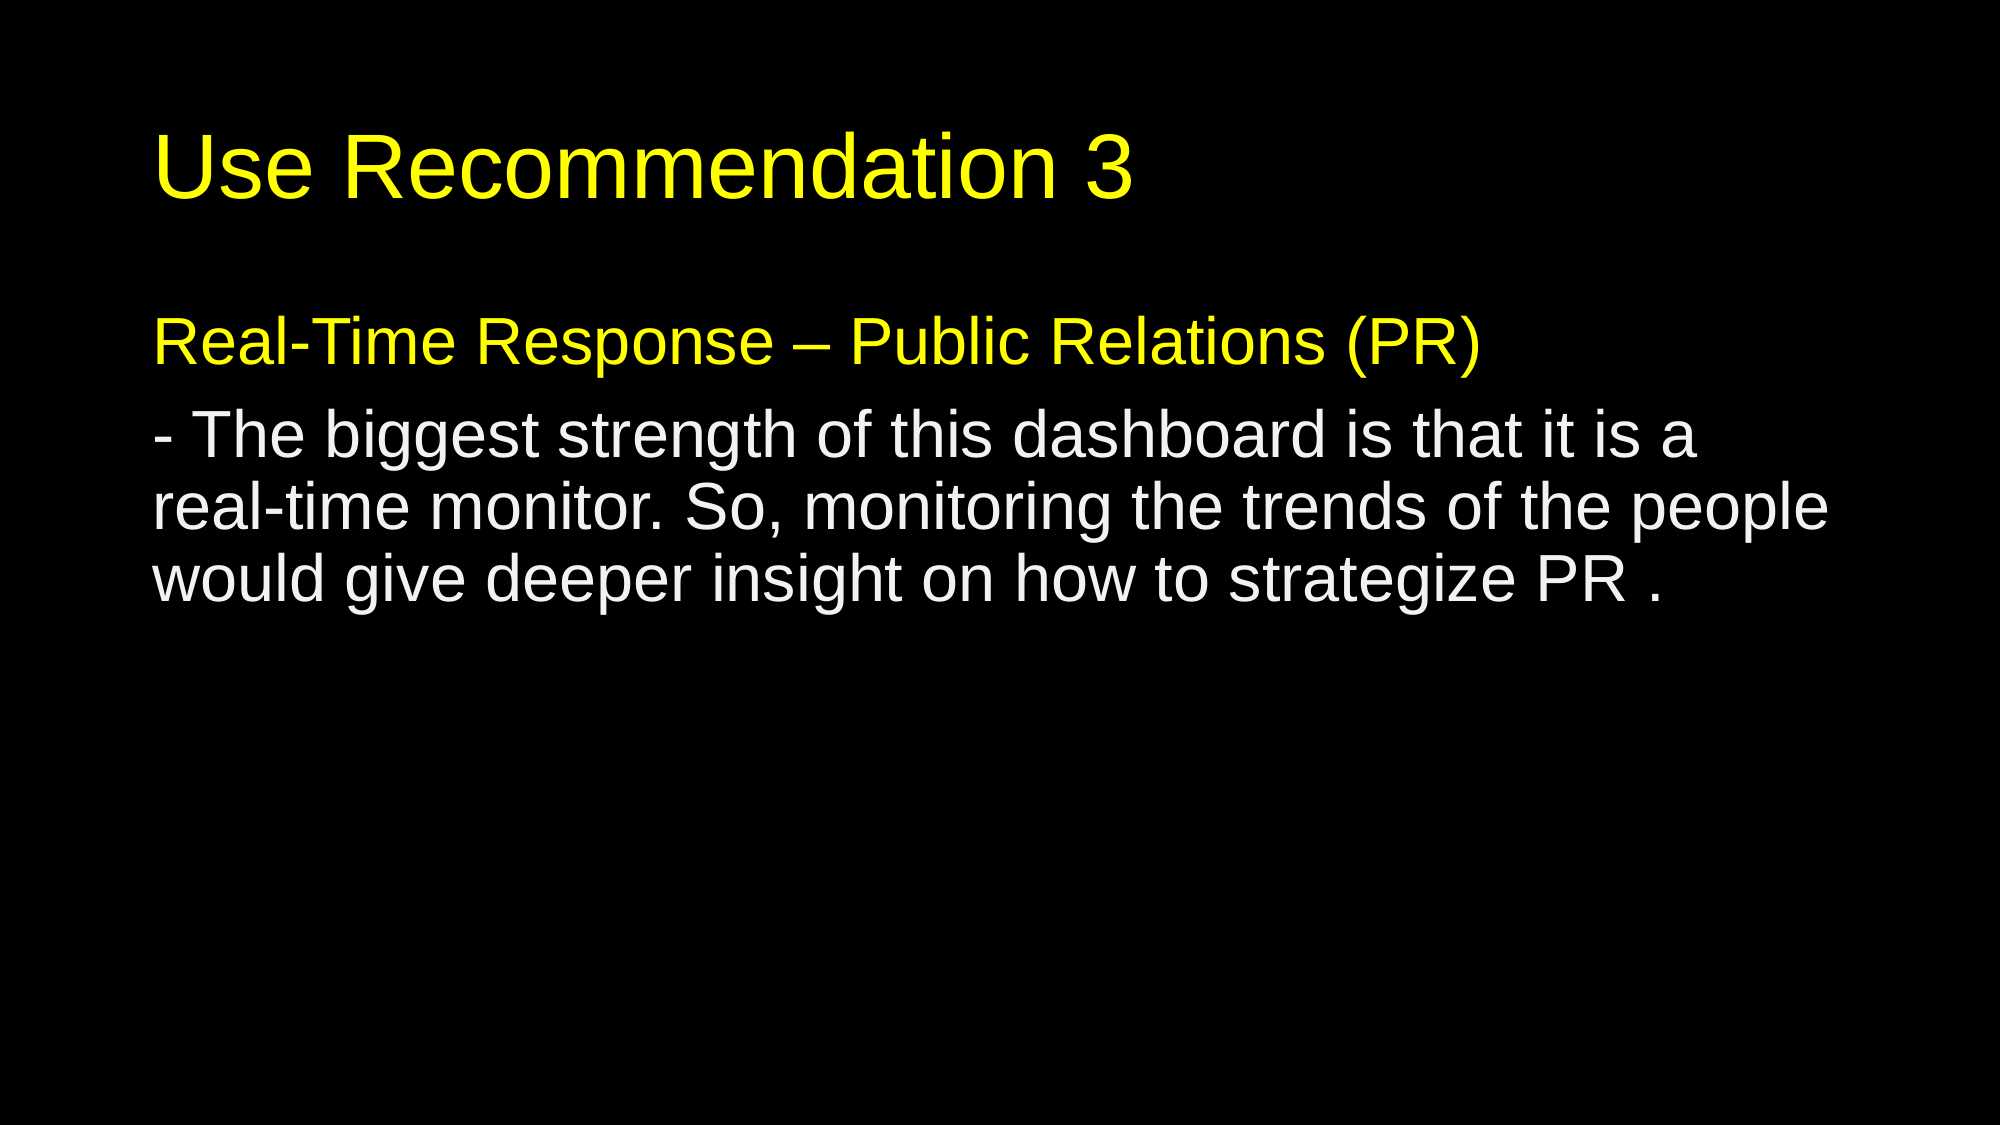

# Use Recommendation 3
Real-Time Response – Public Relations (PR)
- The biggest strength of this dashboard is that it is a real-time monitor. So, monitoring the trends of the people would give deeper insight on how to strategize PR .